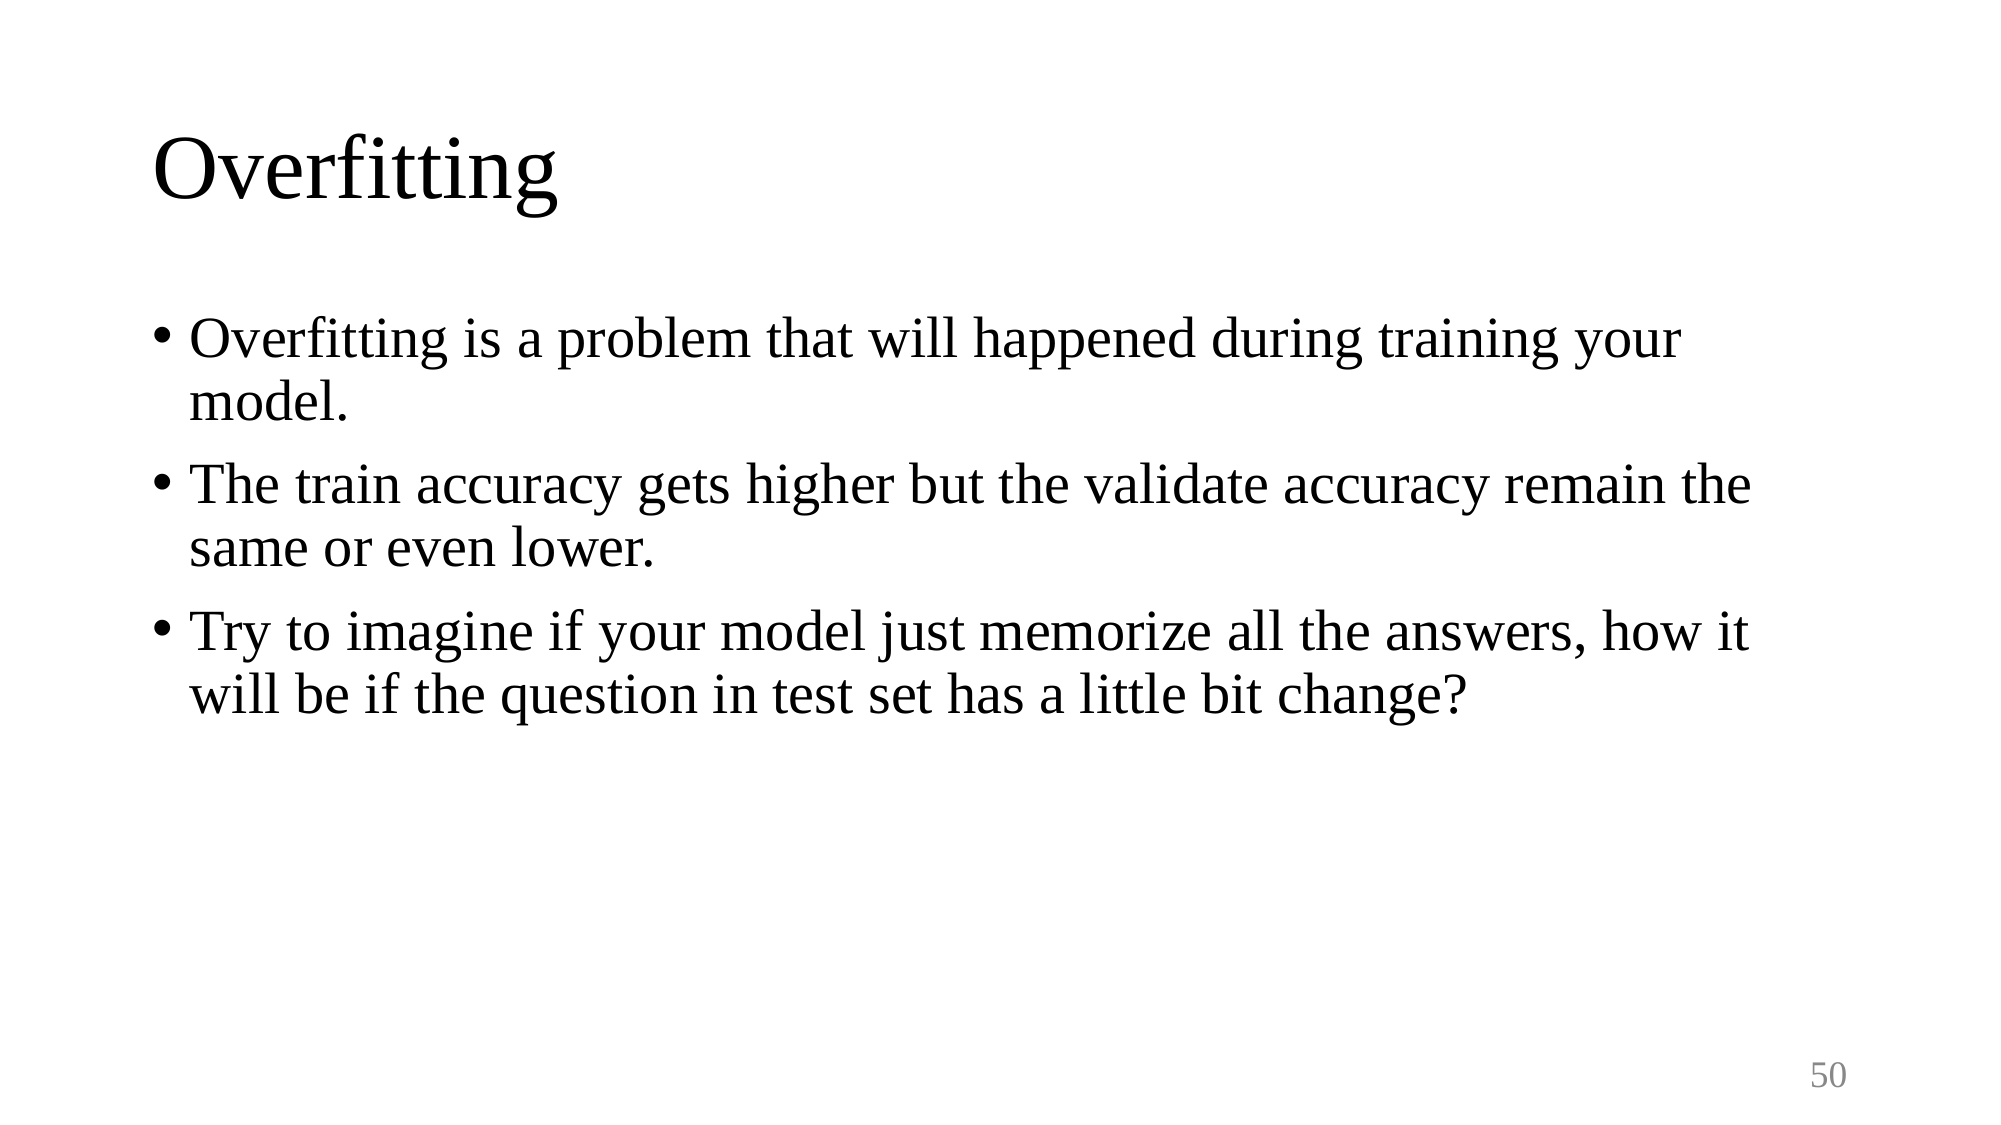

# Overfitting
Overfitting is a problem that will happened during training your model.
The train accuracy gets higher but the validate accuracy remain the same or even lower.
Try to imagine if your model just memorize all the answers, how it will be if the question in test set has a little bit change?

50